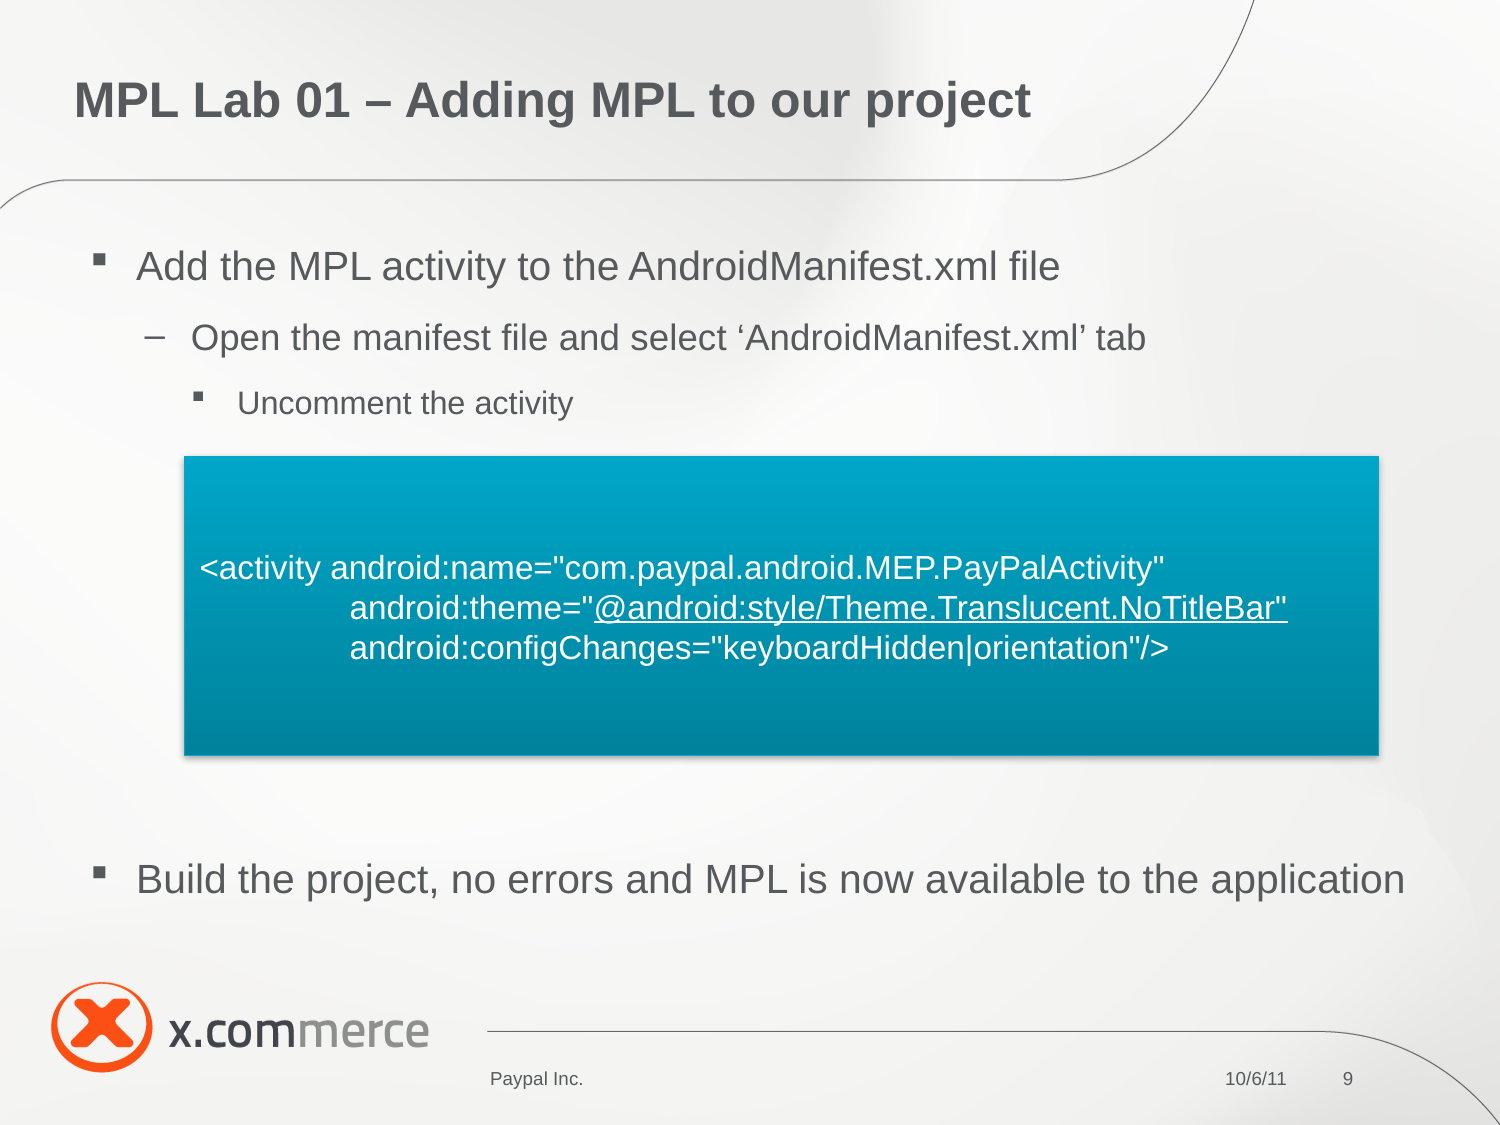

# MPL Lab 01 – Adding MPL to our project
Add the MPL activity to the AndroidManifest.xml file
Open the manifest file and select ‘AndroidManifest.xml’ tab
Uncomment the activity

Build the project, no errors and MPL is now available to the application

<activity android:name="com.paypal.android.MEP.PayPalActivity"
	android:theme="@android:style/Theme.Translucent.NoTitleBar"
	android:configChanges="keyboardHidden|orientation"/>
Paypal Inc.
10/6/11
9